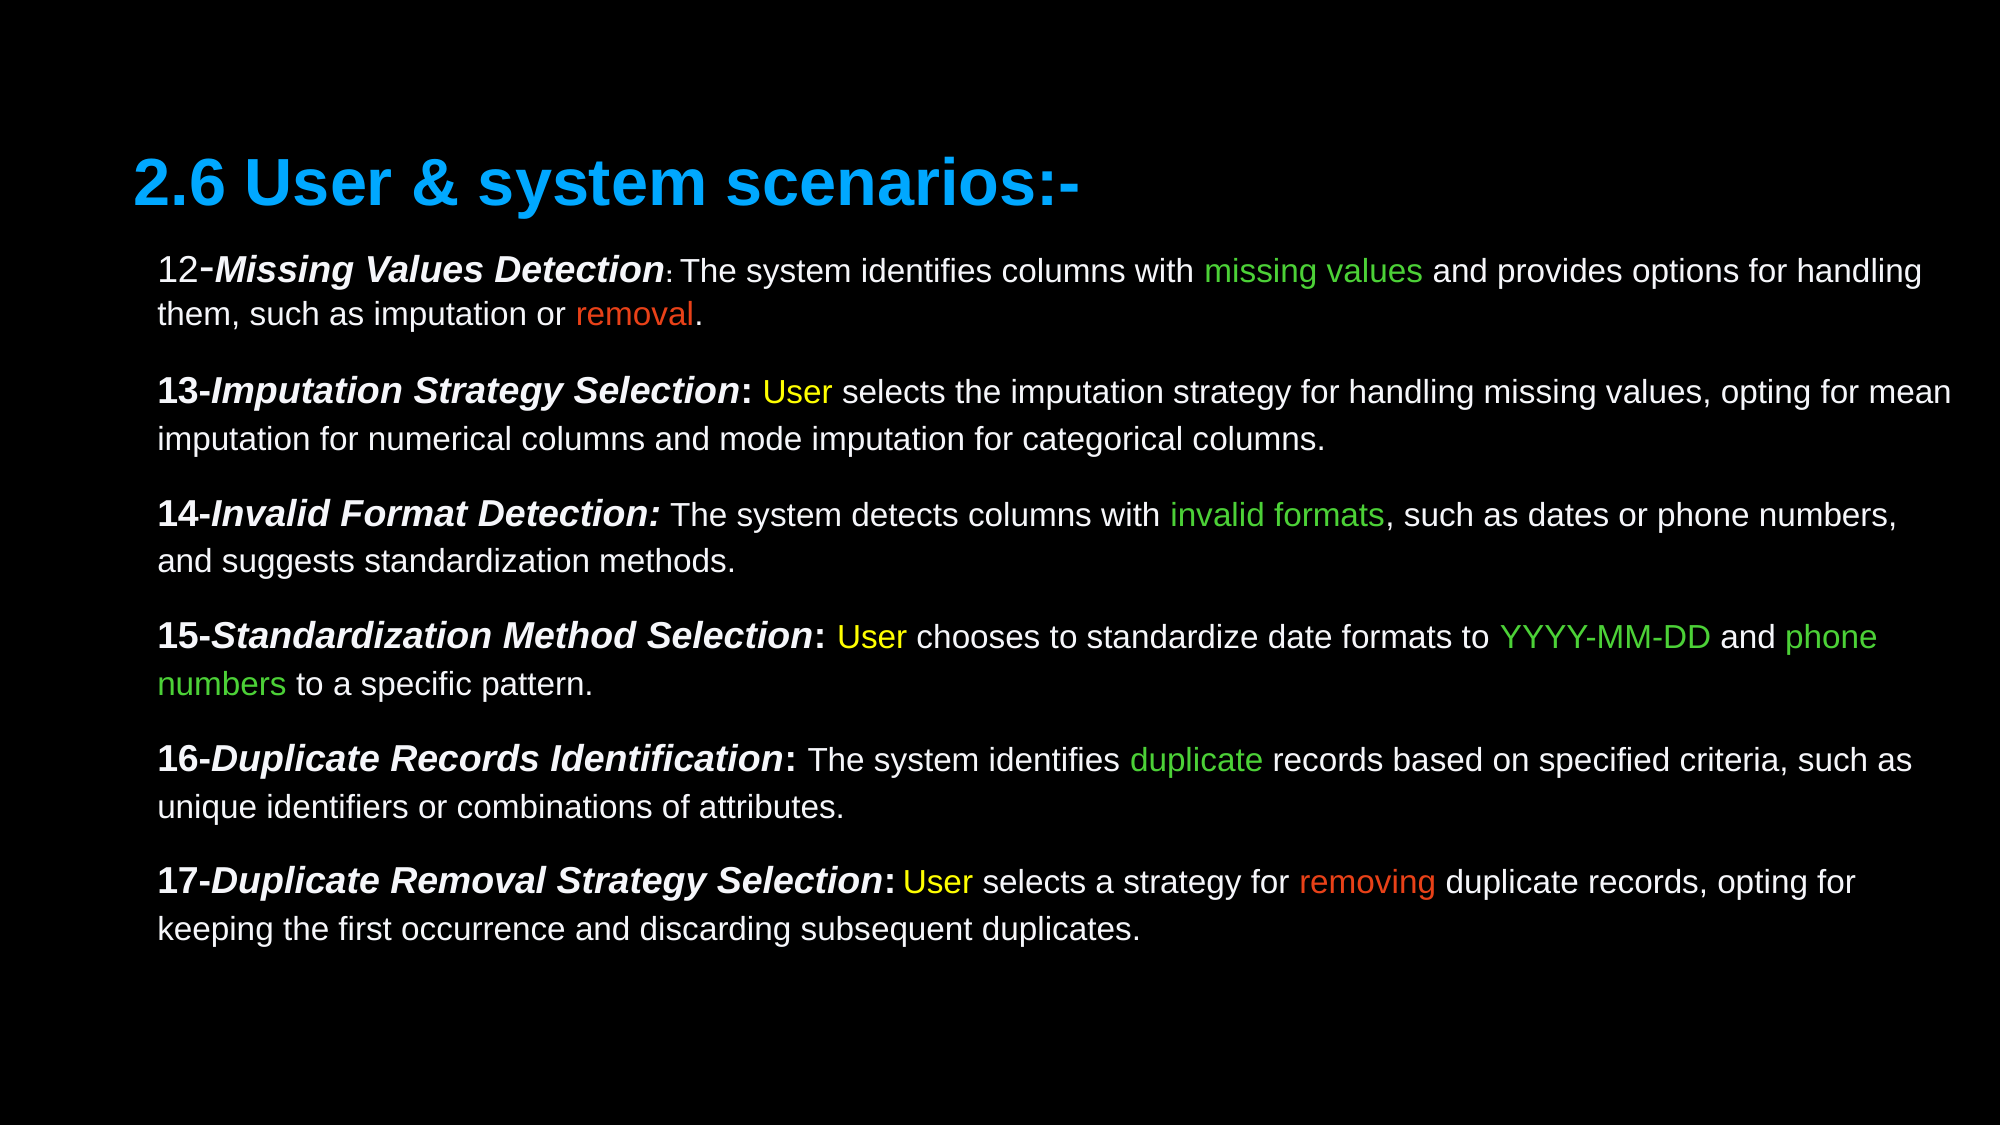

2.6 User & system scenarios:-

12-Missing Values Detection: The system identifies columns with missing values and provides options for handling them, such as imputation or removal.

13-Imputation Strategy Selection: User selects the imputation strategy for handling missing values, opting for mean imputation for numerical columns and mode imputation for categorical columns.
14-Invalid Format Detection: The system detects columns with invalid formats, such as dates or phone numbers, and suggests standardization methods.
15-Standardization Method Selection: User chooses to standardize date formats to YYYY-MM-DD and phone numbers to a specific pattern.
16-Duplicate Records Identification: The system identifies duplicate records based on specified criteria, such as unique identifiers or combinations of attributes.
17-Duplicate Removal Strategy Selection: User selects a strategy for removing duplicate records, opting for keeping the first occurrence and discarding subsequent duplicates.